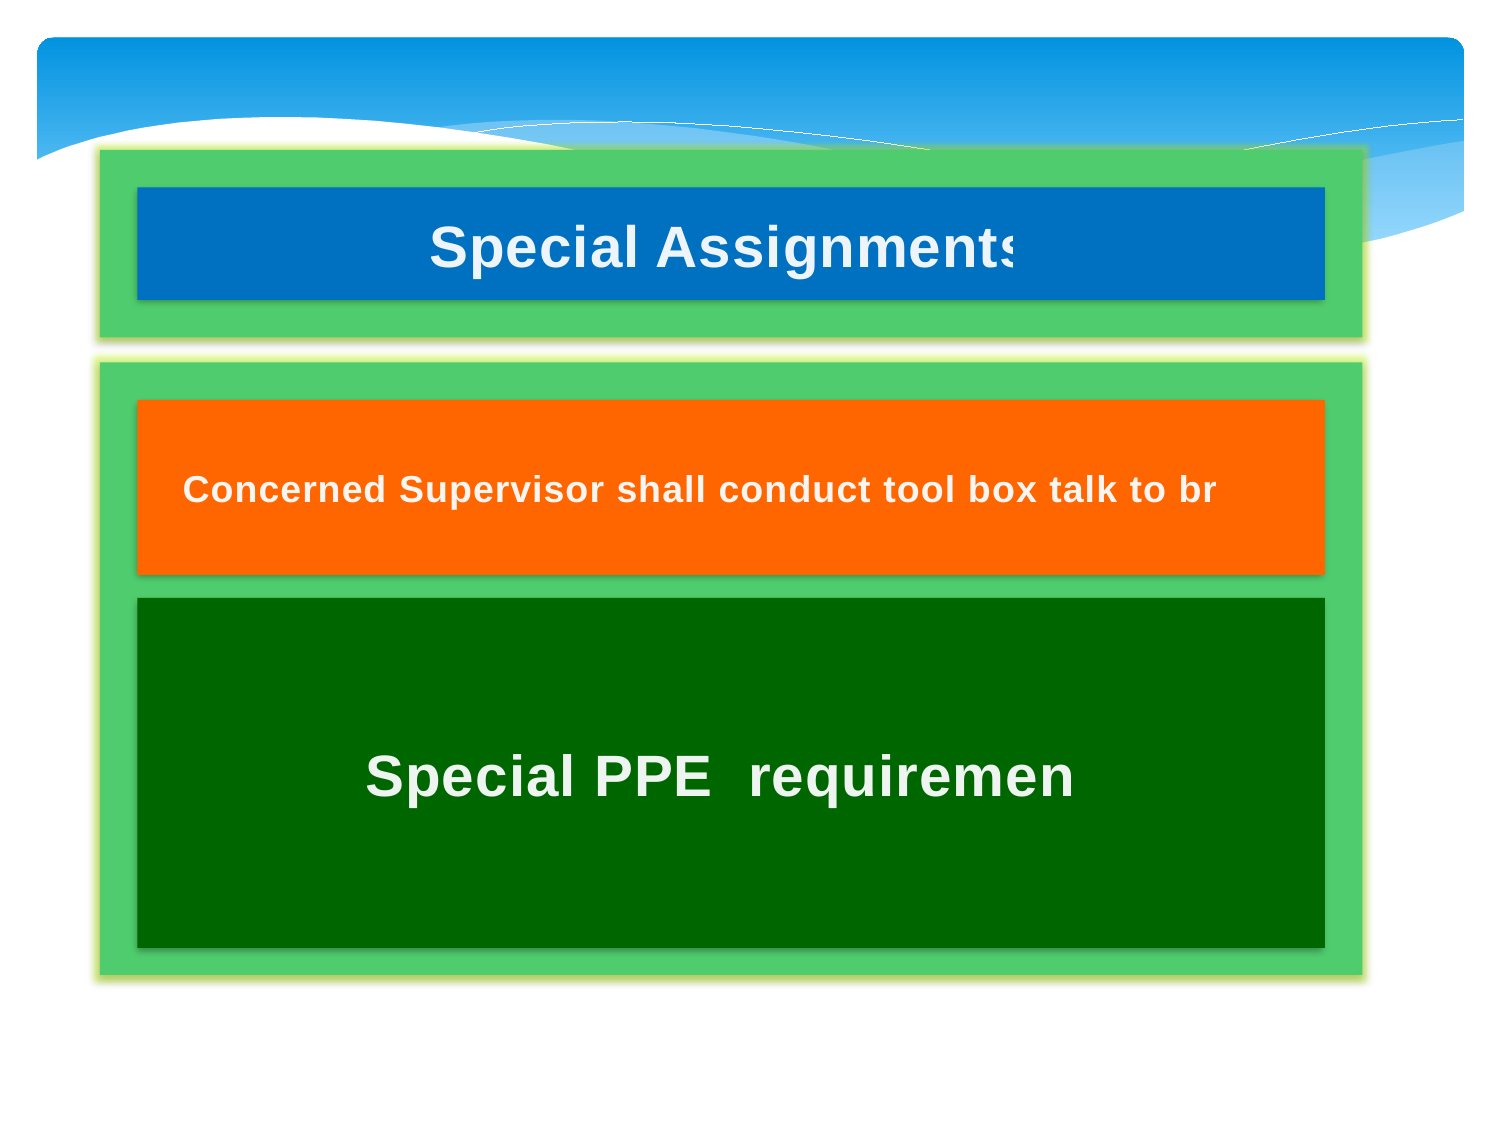

Special Assignments

Concerned Supervisor shall conduct tool box talk to brief:
Special PPE  requirement